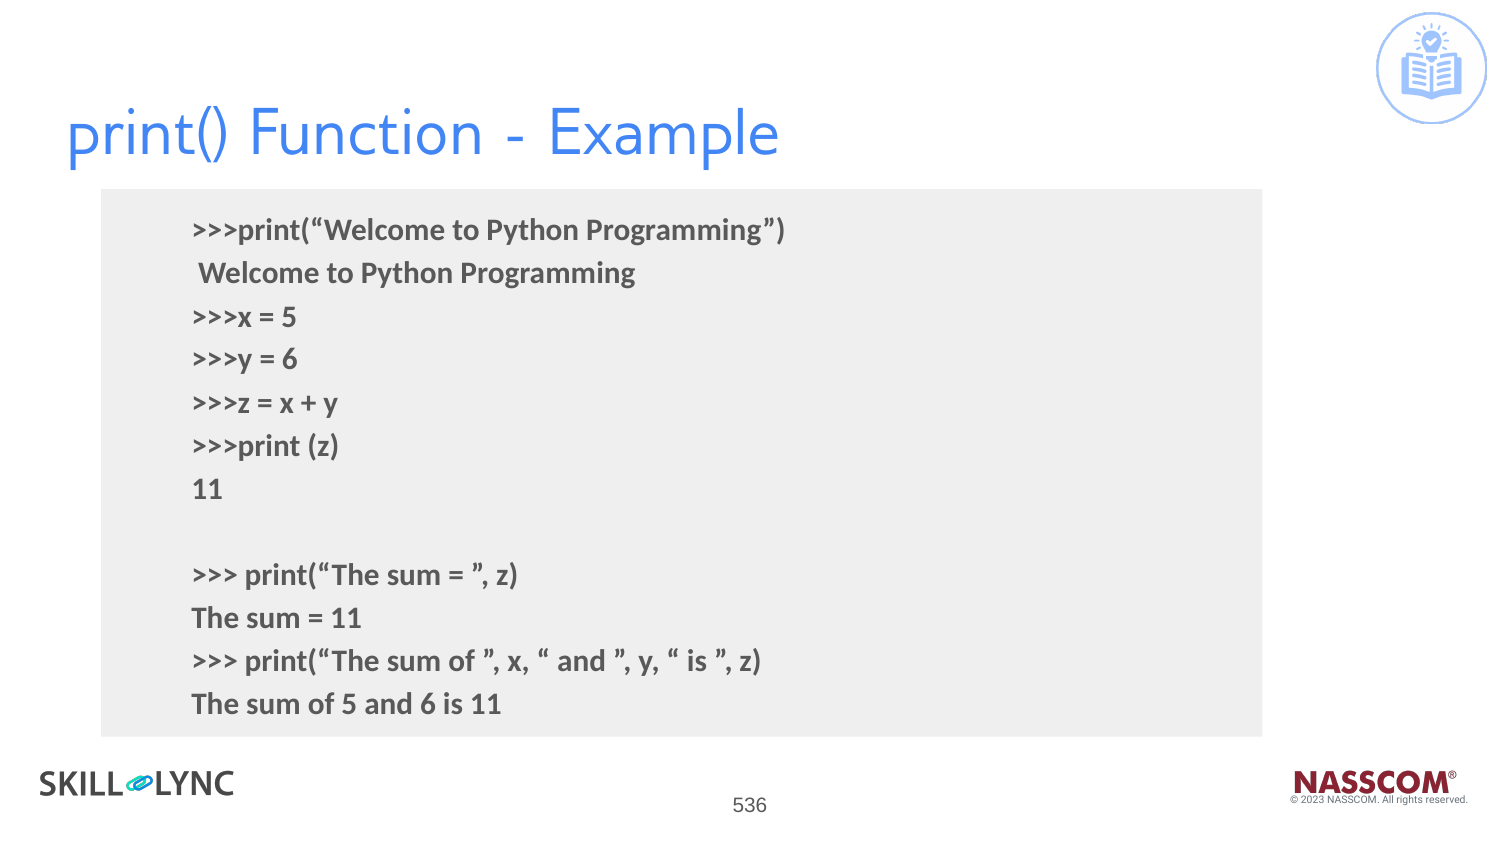

# print() Function - Example
>>>print(“Welcome to Python Programming”)
 Welcome to Python Programming
>>>x = 5
>>>y = 6
>>>z = x + y
>>>print (z)
11

>>> print(“The sum = ”, z)
The sum = 11
>>> print(“The sum of ”, x, “ and ”, y, “ is ”, z)
The sum of 5 and 6 is 11
536